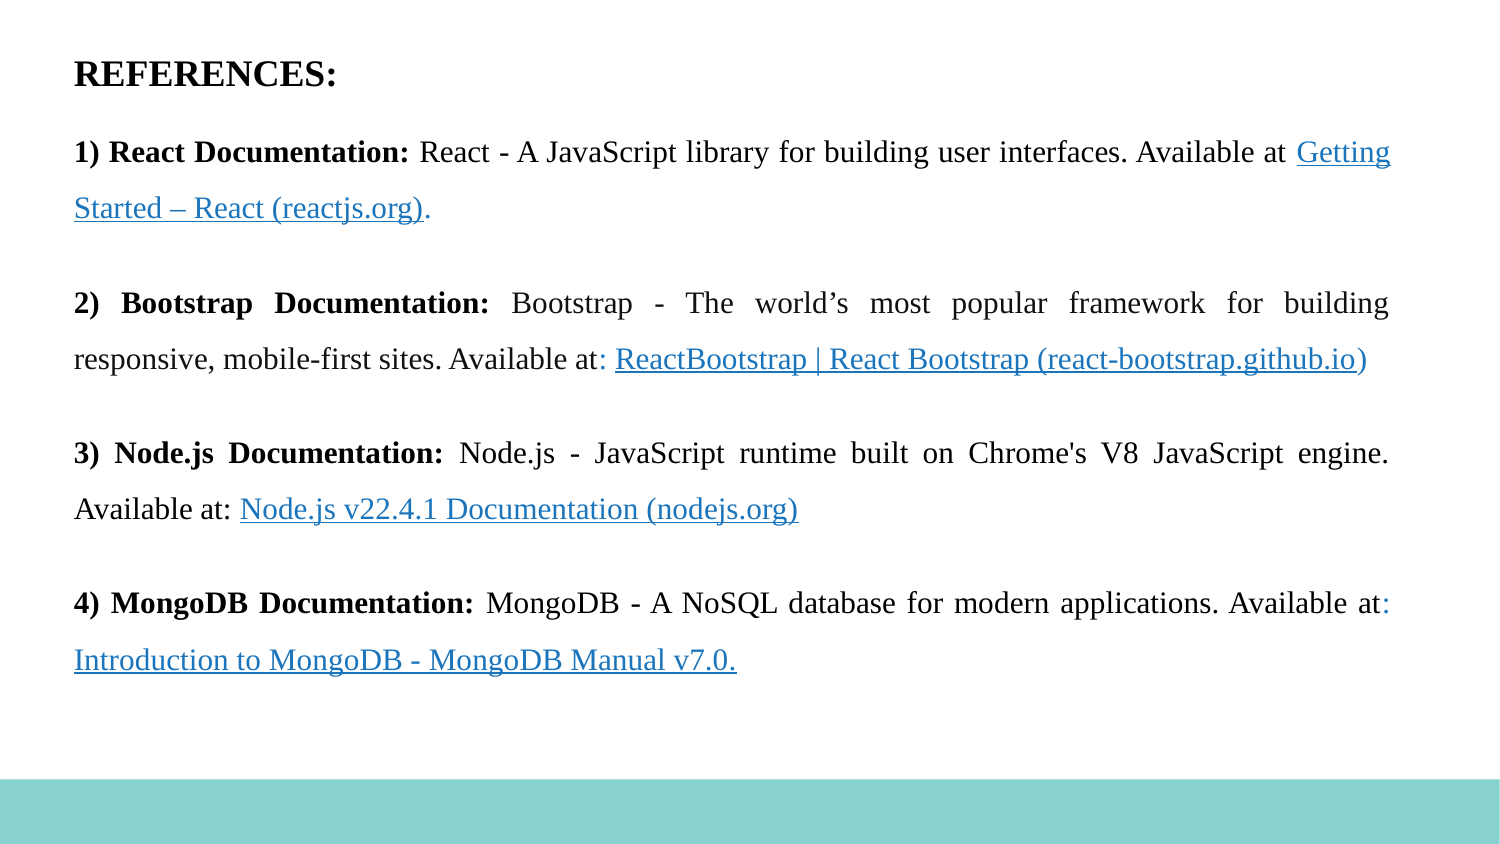

REFERENCES:
1) React Documentation: React - A JavaScript library for building user interfaces. Available at Getting Started – React (reactjs.org).
2) Bootstrap Documentation: Bootstrap - The world’s most popular framework for building responsive, mobile-first sites. Available at: ReactBootstrap | React Bootstrap (react-bootstrap.github.io)
3) Node.js Documentation: Node.js - JavaScript runtime built on Chrome's V8 JavaScript engine. Available at: Node.js v22.4.1 Documentation (nodejs.org)
4) MongoDB Documentation: MongoDB - A NoSQL database for modern applications. Available at: Introduction to MongoDB - MongoDB Manual v7.0.
																			 35